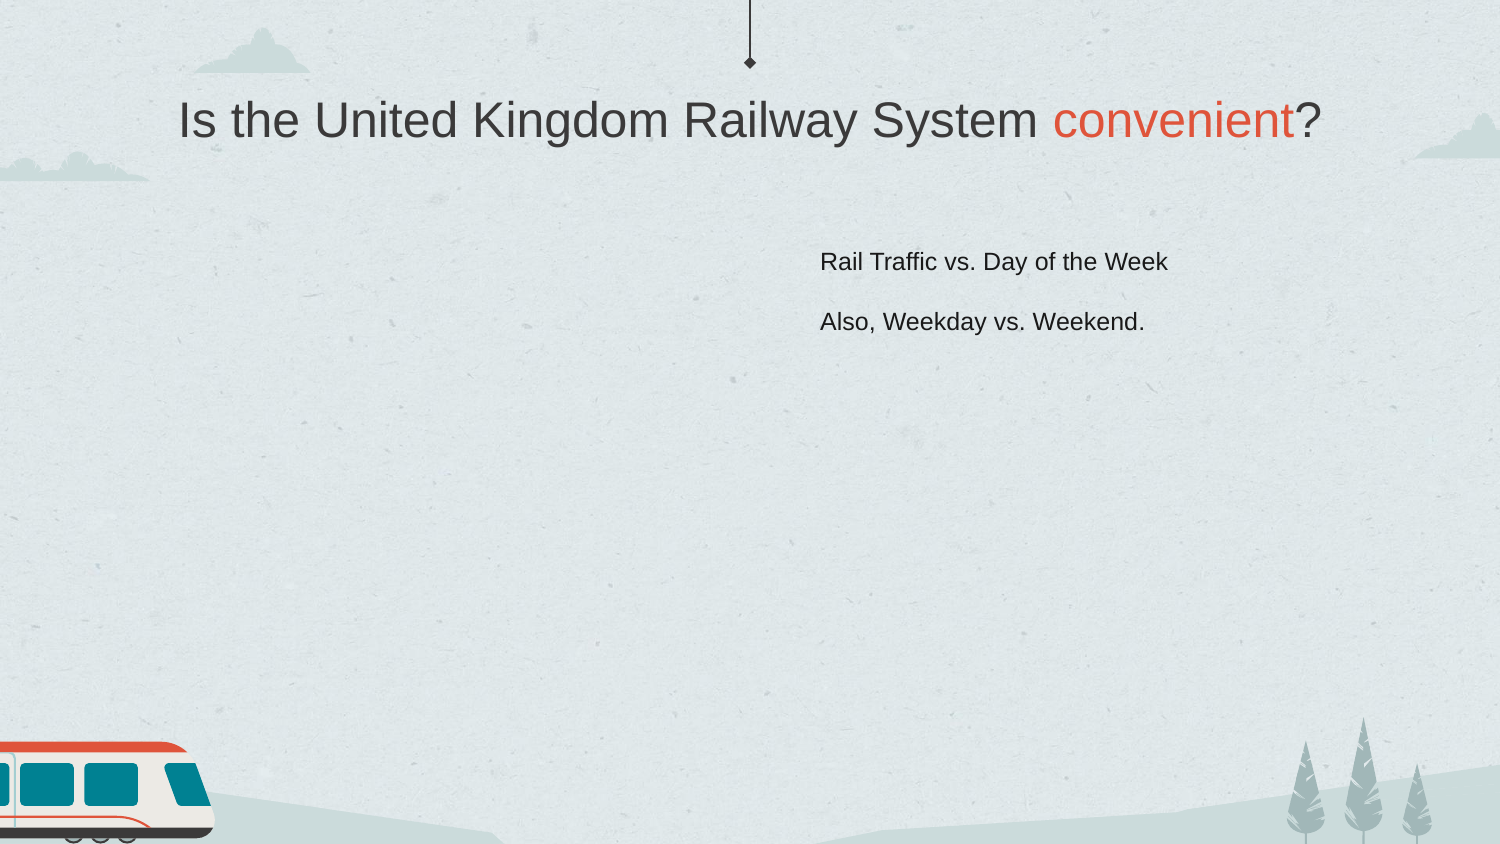

# Is the United Kingdom Railway System convenient?
Rail Traffic vs. Day of the Week

Also, Weekday vs. Weekend.